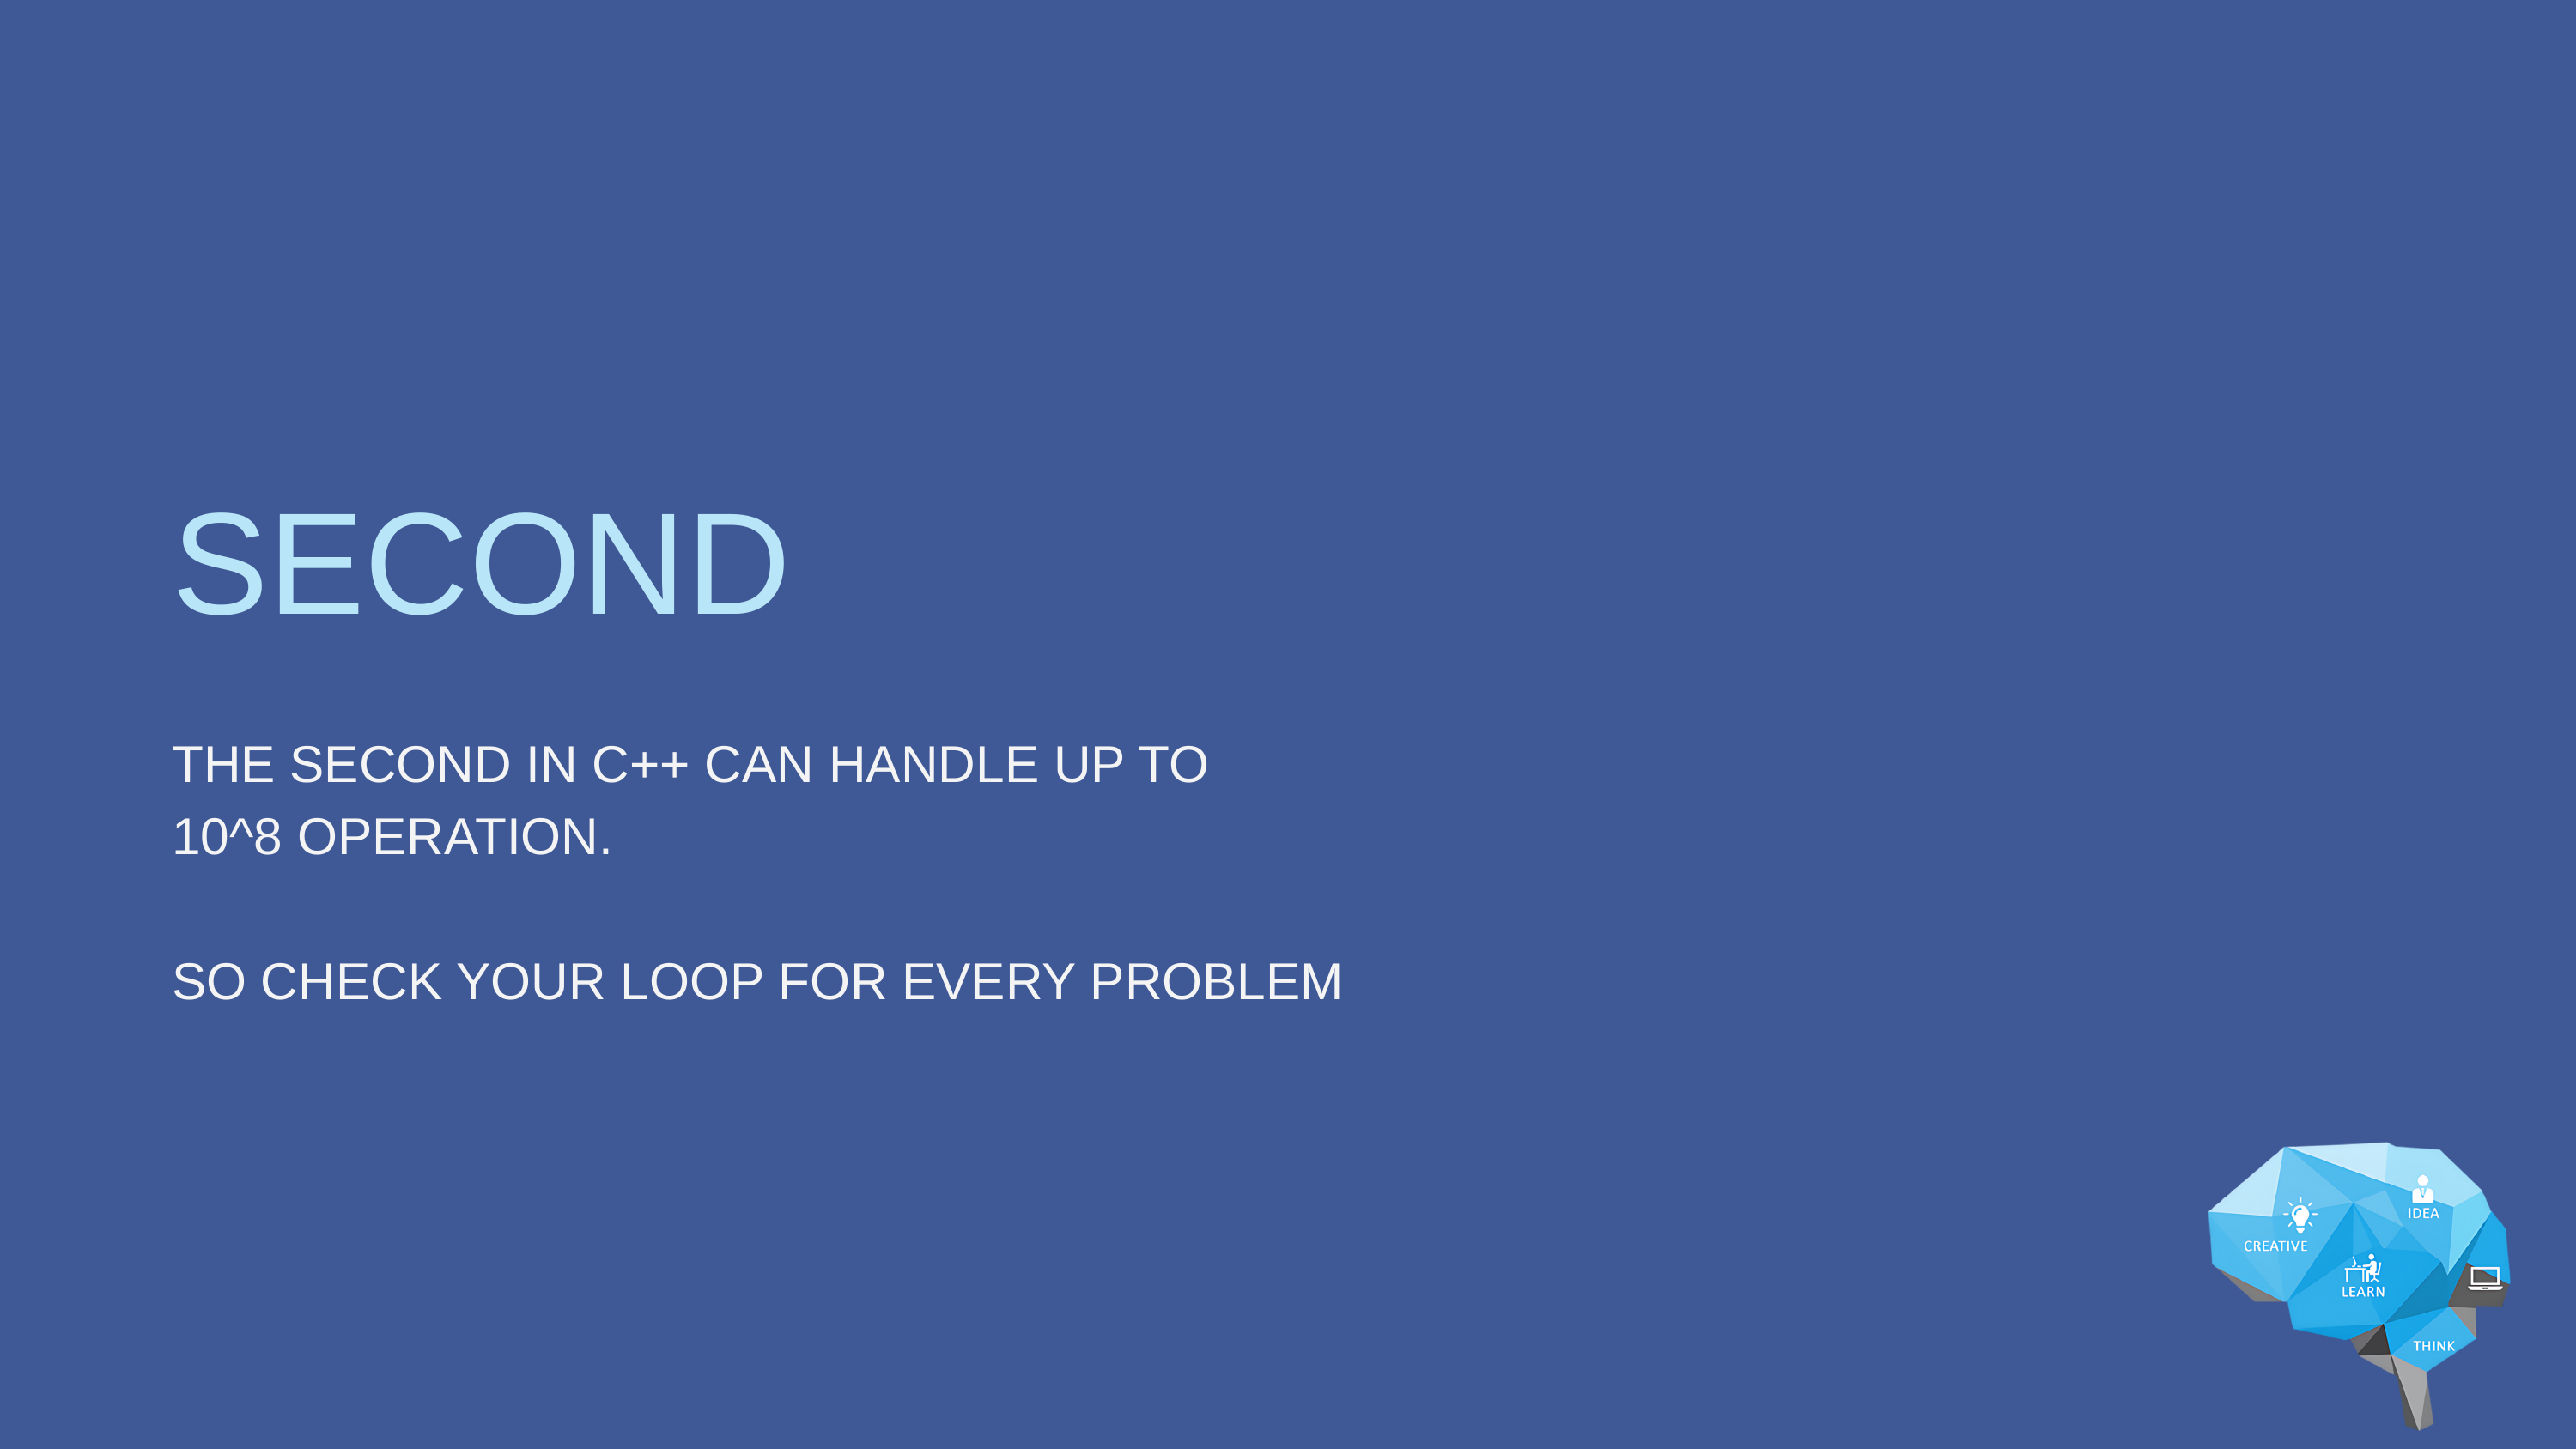

| SECOND |
| --- |
| THE SECOND IN C++ CAN HANDLE UP TO 10^8 OPERATION. SO CHECK YOUR LOOP FOR EVERY PROBLEM |